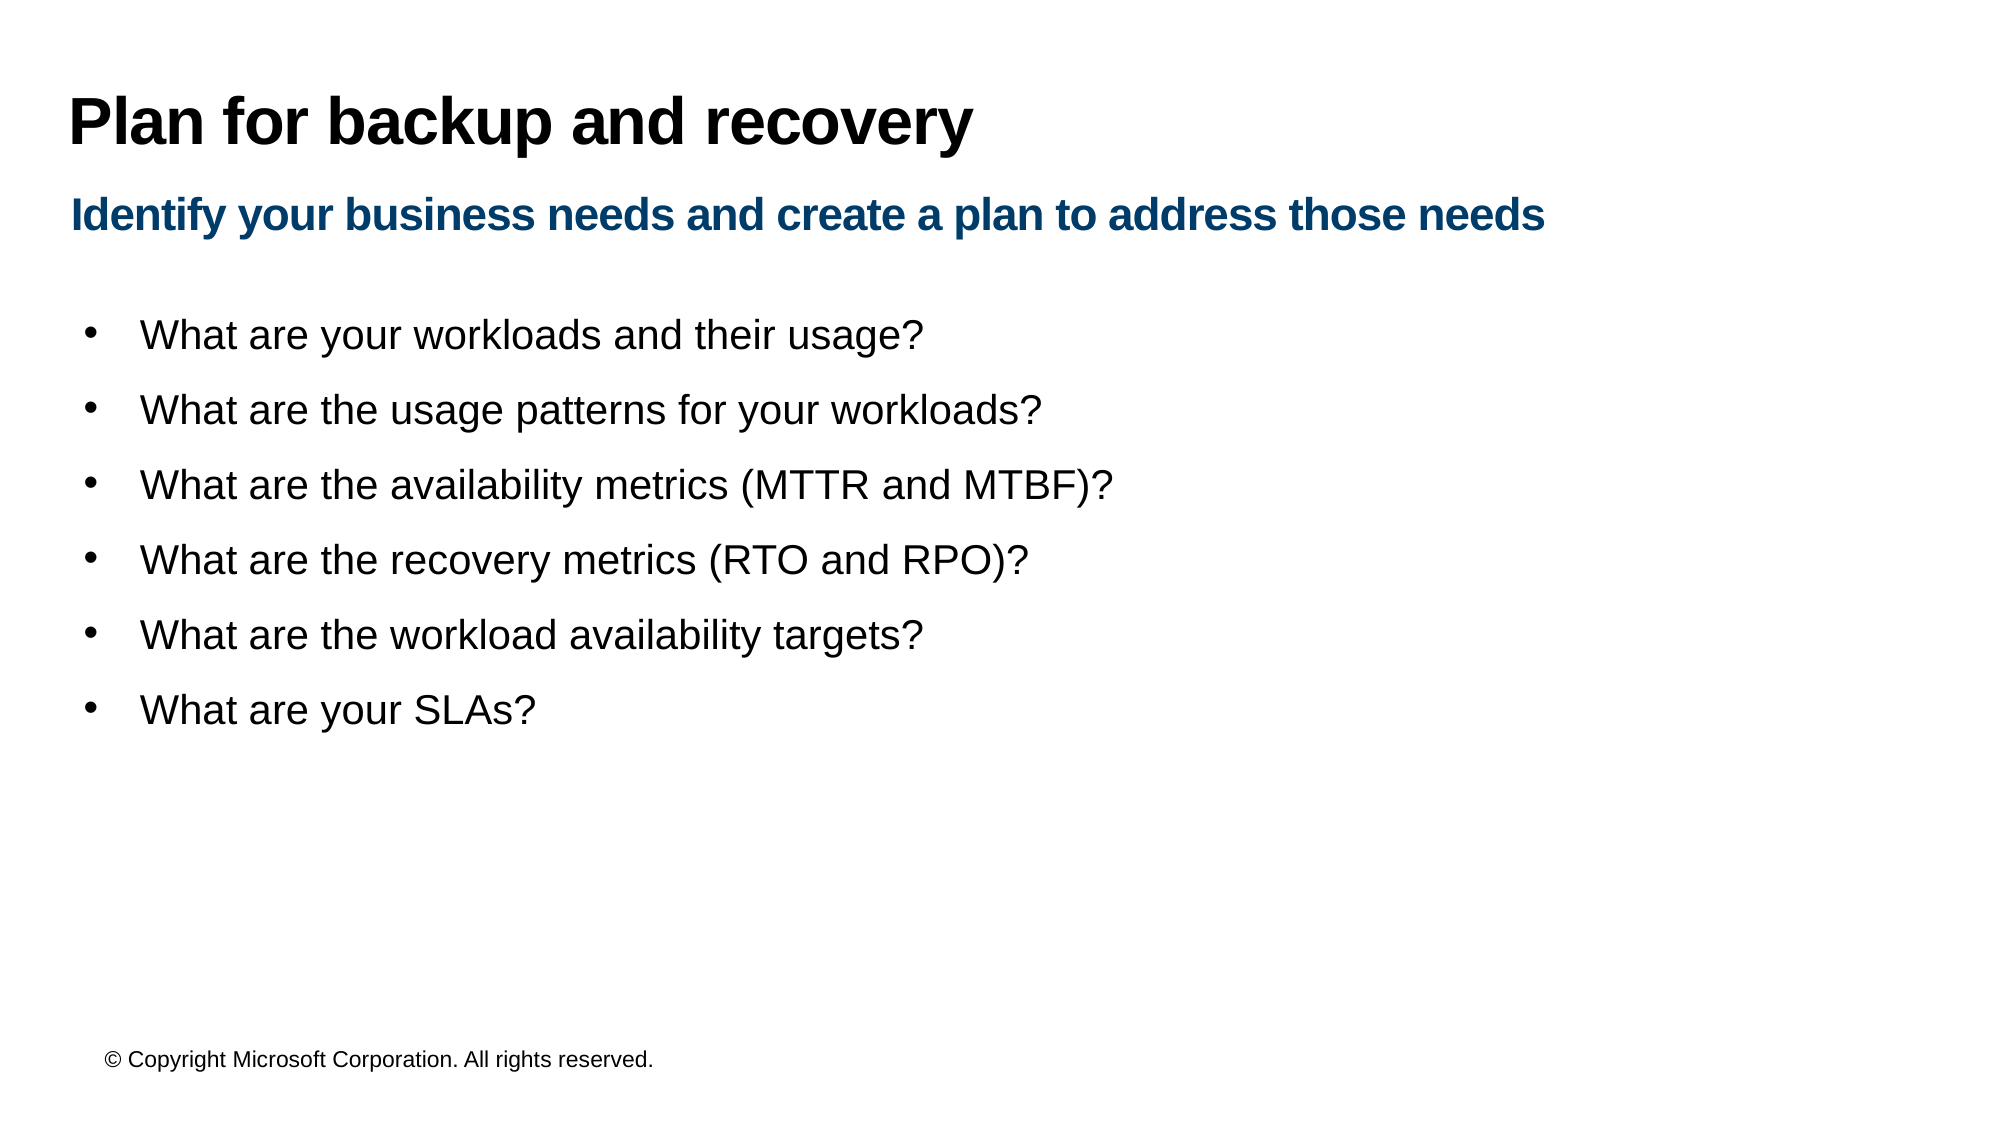

# Plan for backup and recovery
Identify your business needs and create a plan to address those needs
What are your workloads and their usage?
What are the usage patterns for your workloads?
What are the availability metrics (MTTR and MTBF)?
What are the recovery metrics (RTO and RPO)?
What are the workload availability targets?
What are your SLAs?